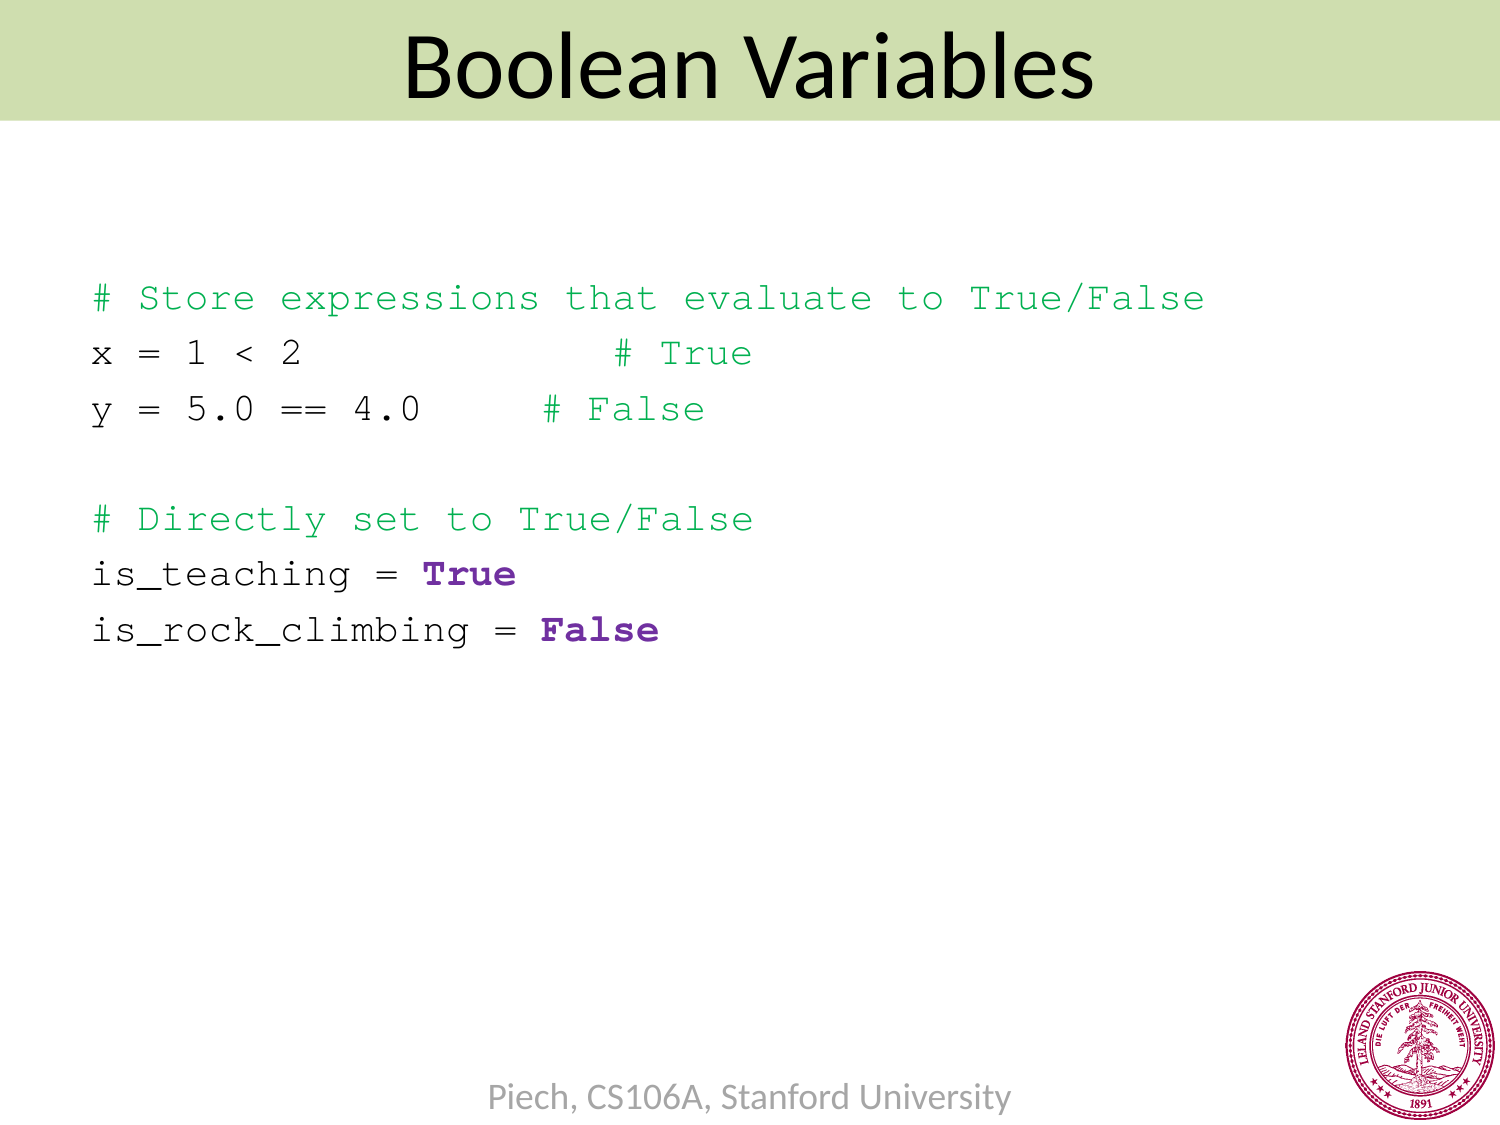

Boolean Variables
#
# Store expressions that evaluate to True/False
x = 1 < 2		   # True
y = 5.0 == 4.0	# False

# Directly set to True/False
is_teaching = True
is_rock_climbing = False